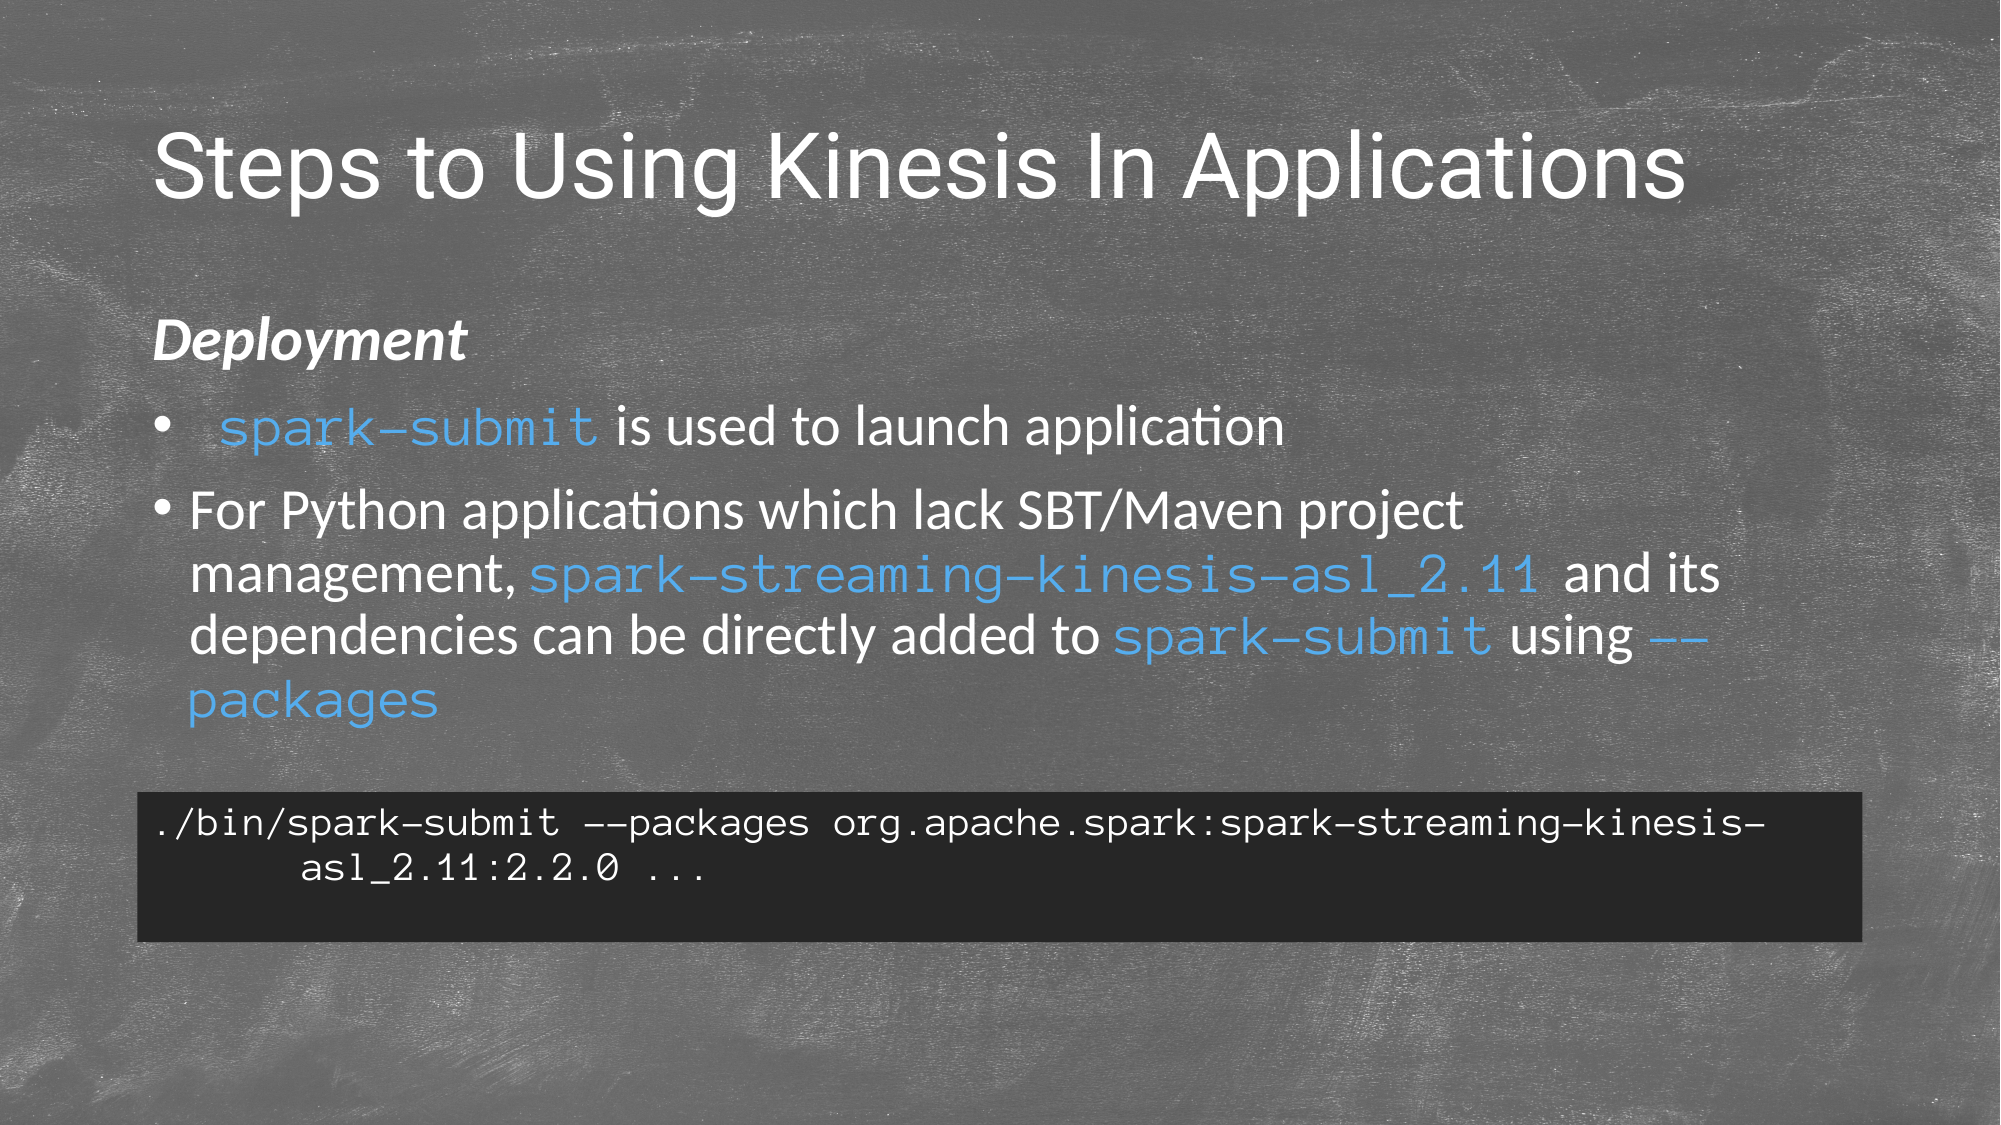

# Steps to Using Kinesis In Applications
Deployment
 spark-submit is used to launch application
For Python applications which lack SBT/Maven project management, spark-streaming-kinesis-asl_2.11 and its dependencies can be directly added to spark-submit using --packages

./bin/spark-submit --packages org.apache.spark:spark-streaming-kinesis-asl_2.11:2.2.0 ...